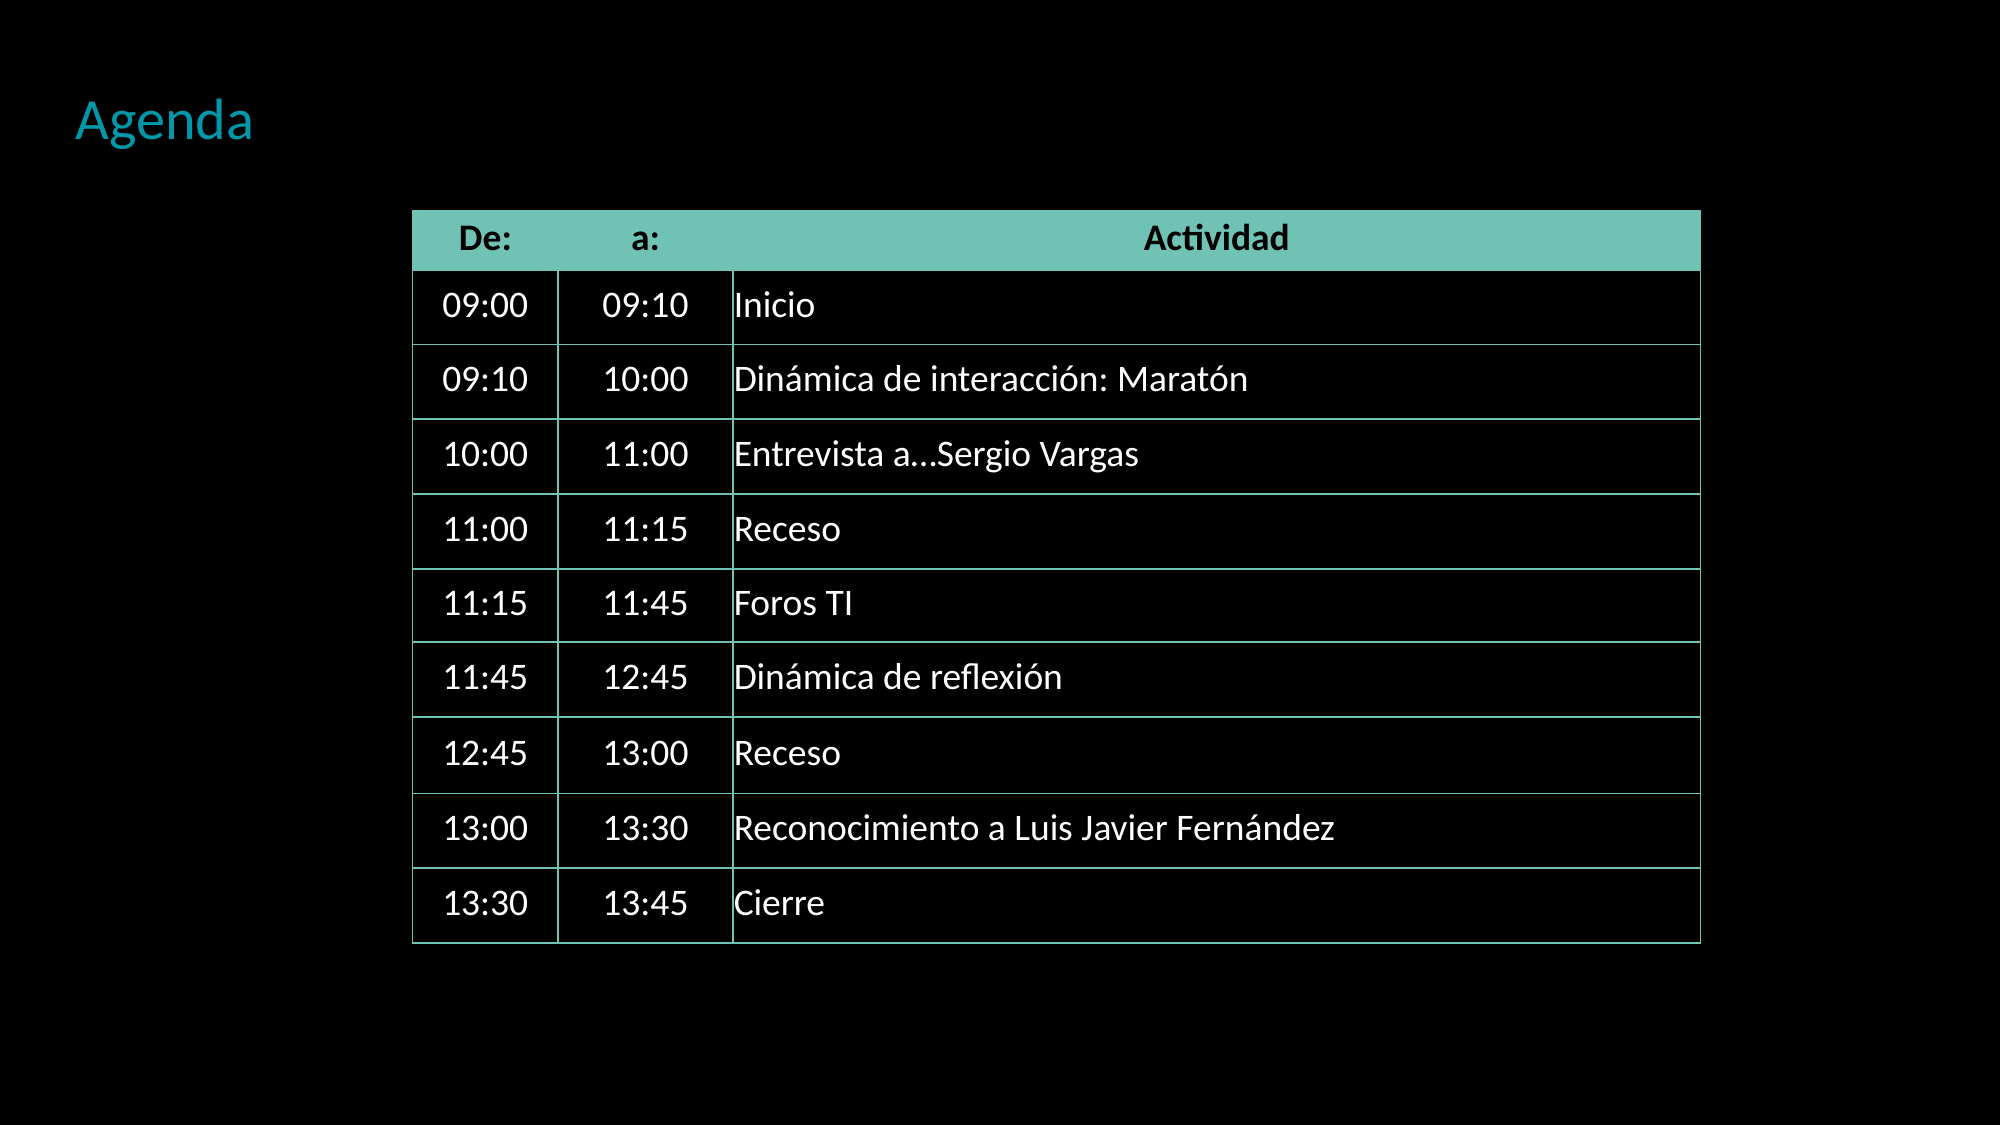

# Agenda
| De: | a: | Actividad |
| --- | --- | --- |
| 09:00 | 09:10 | Inicio |
| 09:10 | 10:00 | Dinámica de interacción: Maratón |
| 10:00 | 11:00 | Entrevista a…Sergio Vargas |
| 11:00 | 11:15 | Receso |
| 11:15 | 11:45 | Foros TI |
| 11:45 | 12:45 | Dinámica de reflexión |
| 12:45 | 13:00 | Receso |
| 13:00 | 13:30 | Reconocimiento a Luis Javier Fernández |
| 13:30 | 13:45 | Cierre |